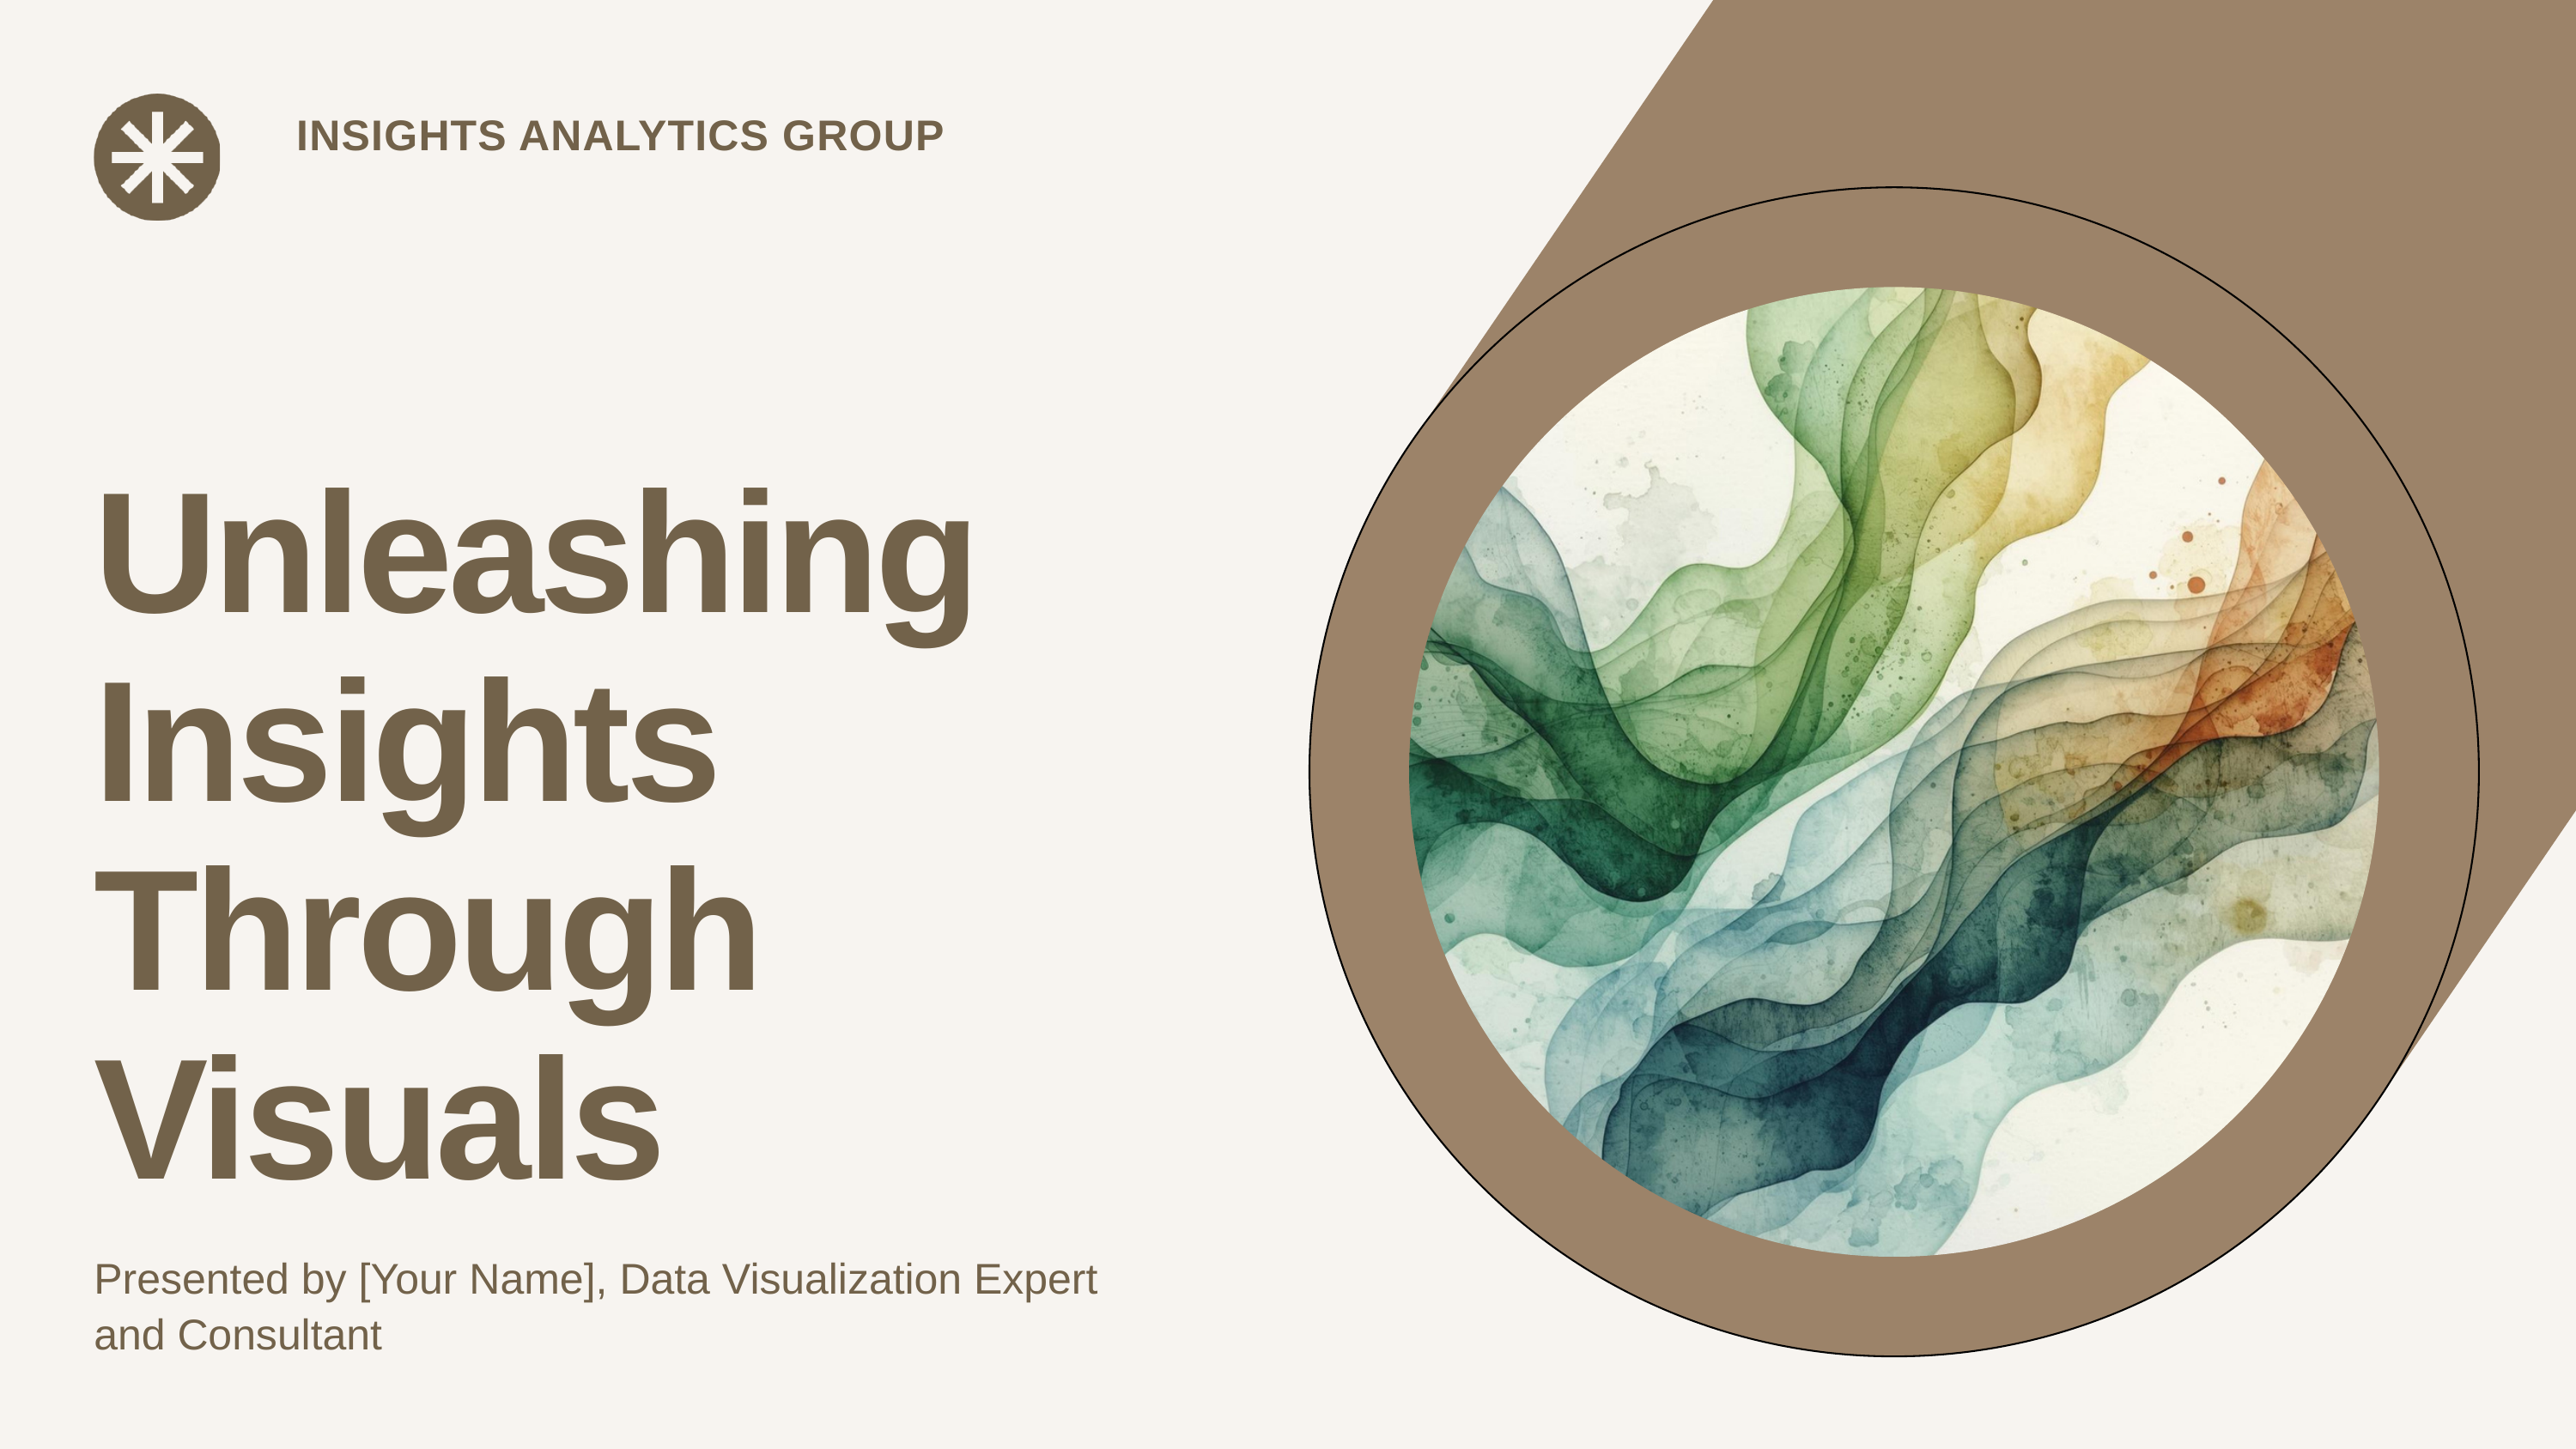

INSIGHTS ANALYTICS GROUP

Unleashing Insights Through Visuals
Presented by [Your Name], Data Visualization Expert and Consultant